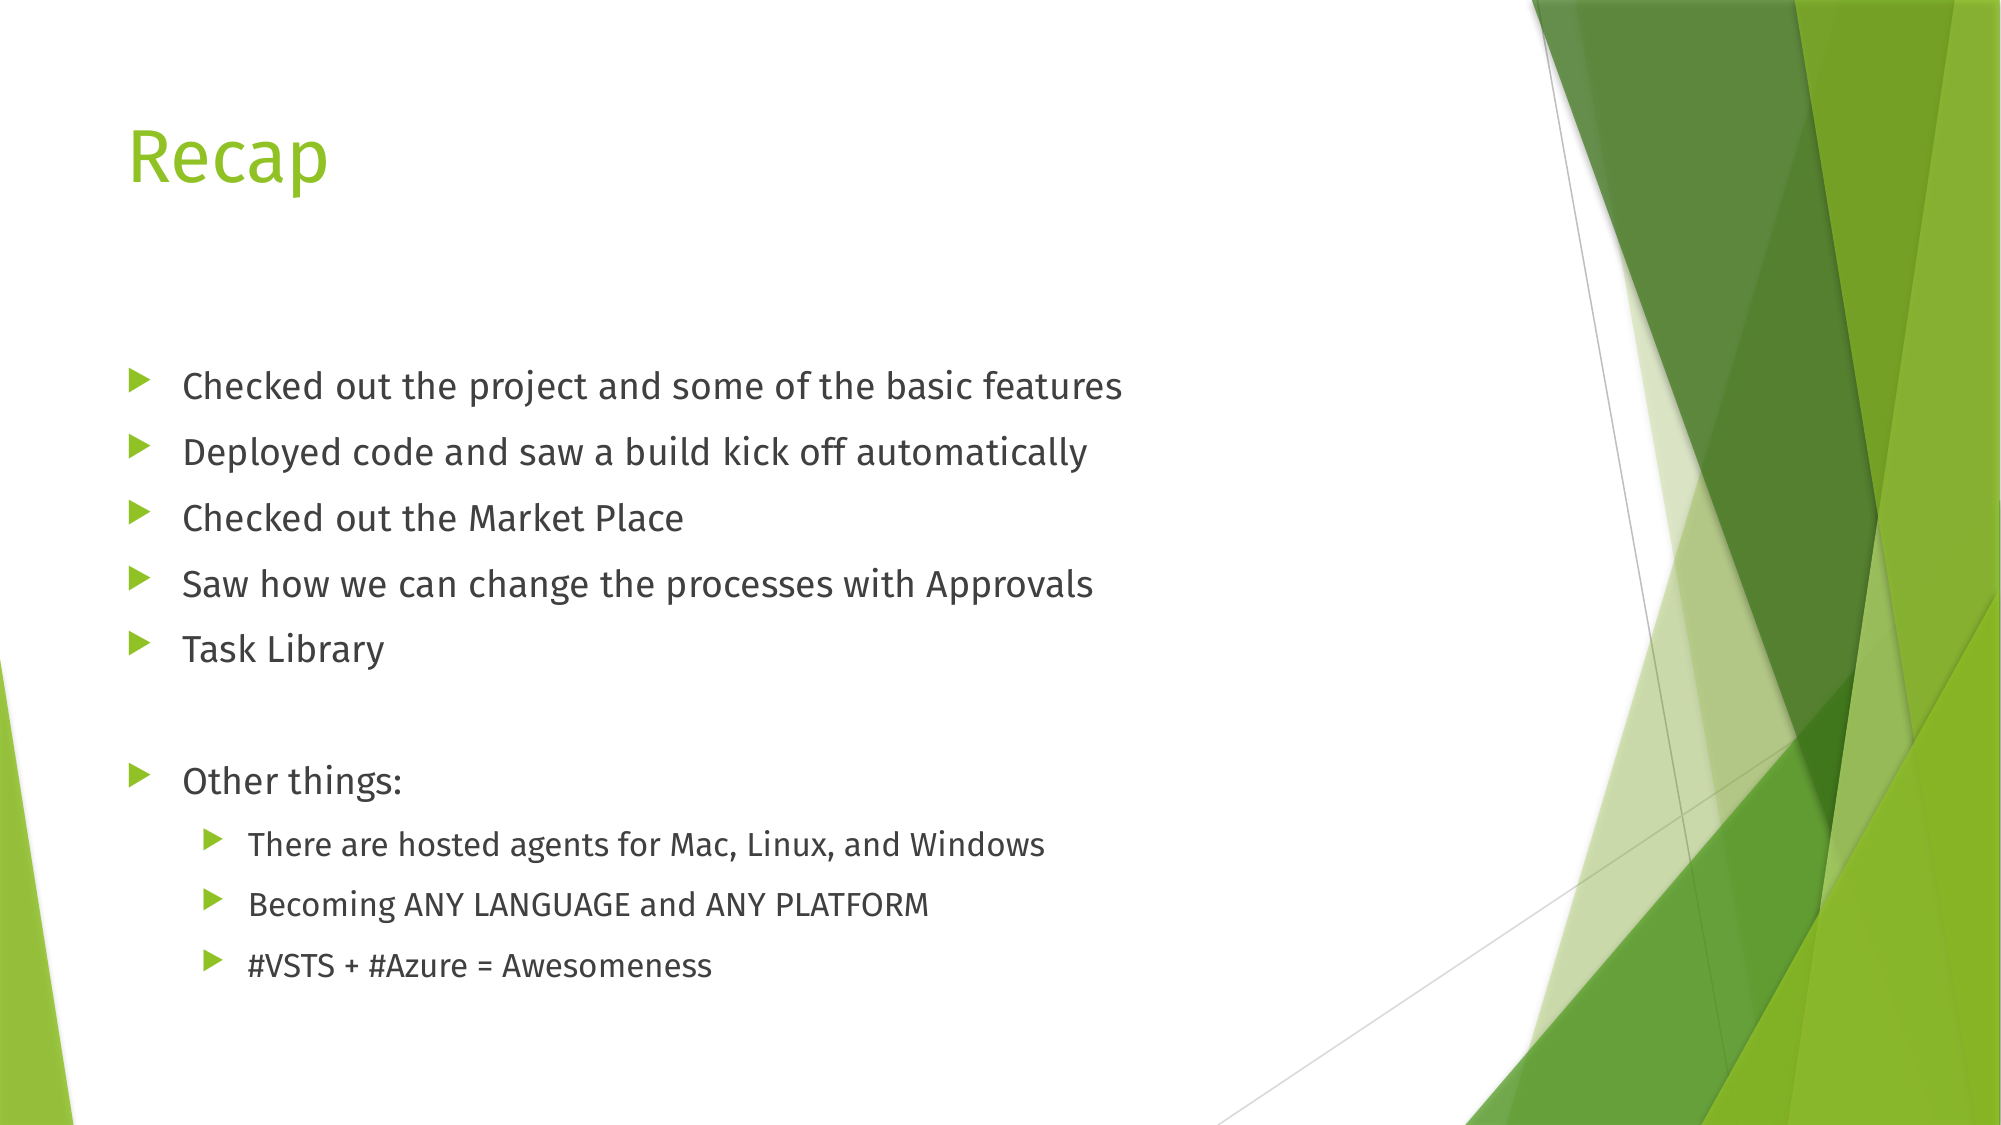

# Recap
Checked out the project and some of the basic features
Deployed code and saw a build kick off automatically
Checked out the Market Place
Saw how we can change the processes with Approvals
Task Library

Other things:
There are hosted agents for Mac, Linux, and Windows
Becoming ANY LANGUAGE and ANY PLATFORM
#VSTS + #Azure = Awesomeness